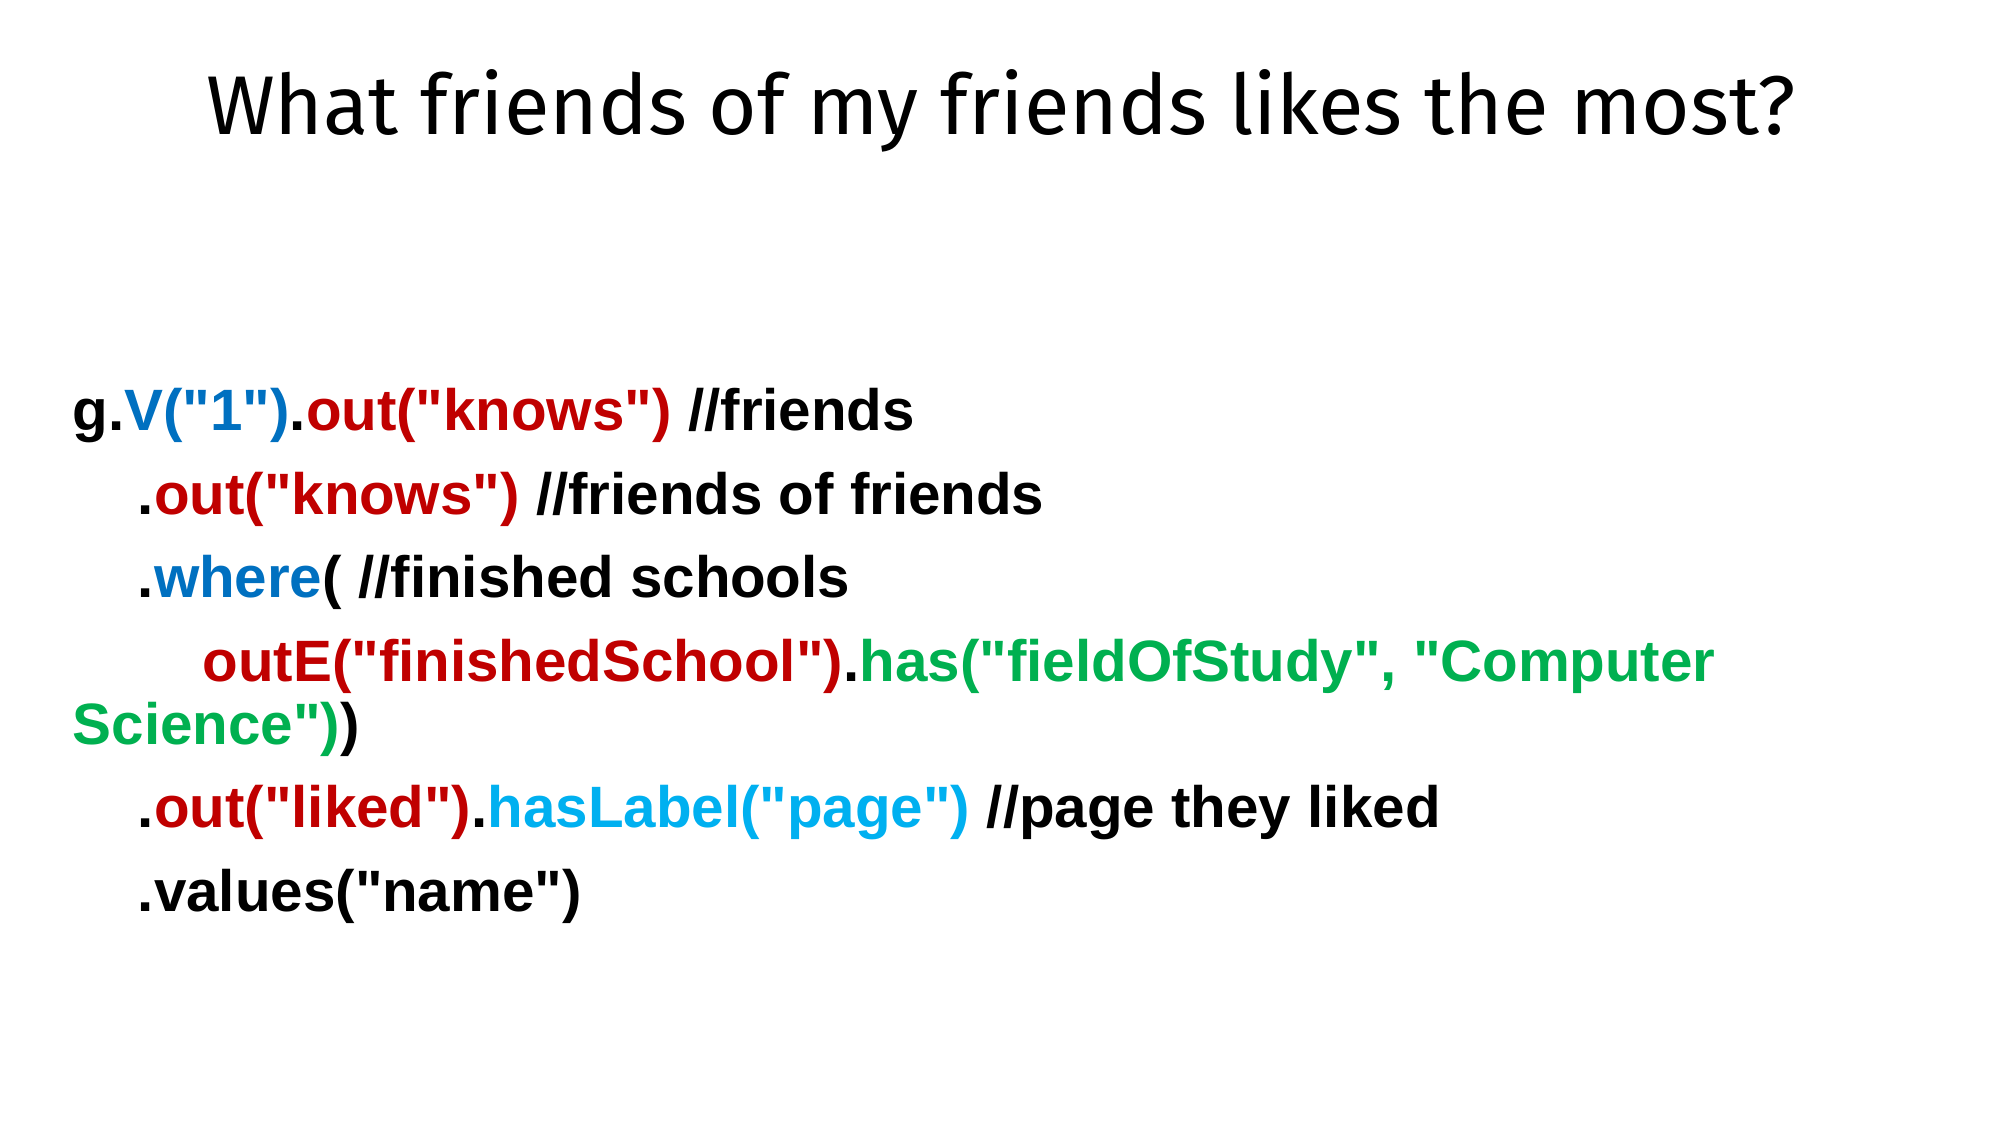

# What friends of my friends likes the most?
g.V("1").out("knows") //friends
    .out("knows") //friends of friends
    .where( //finished schools
        outE("finishedSchool").has("fieldOfStudy", "Computer Science"))
    .out("liked").hasLabel("page") //page they liked
    .values("name")